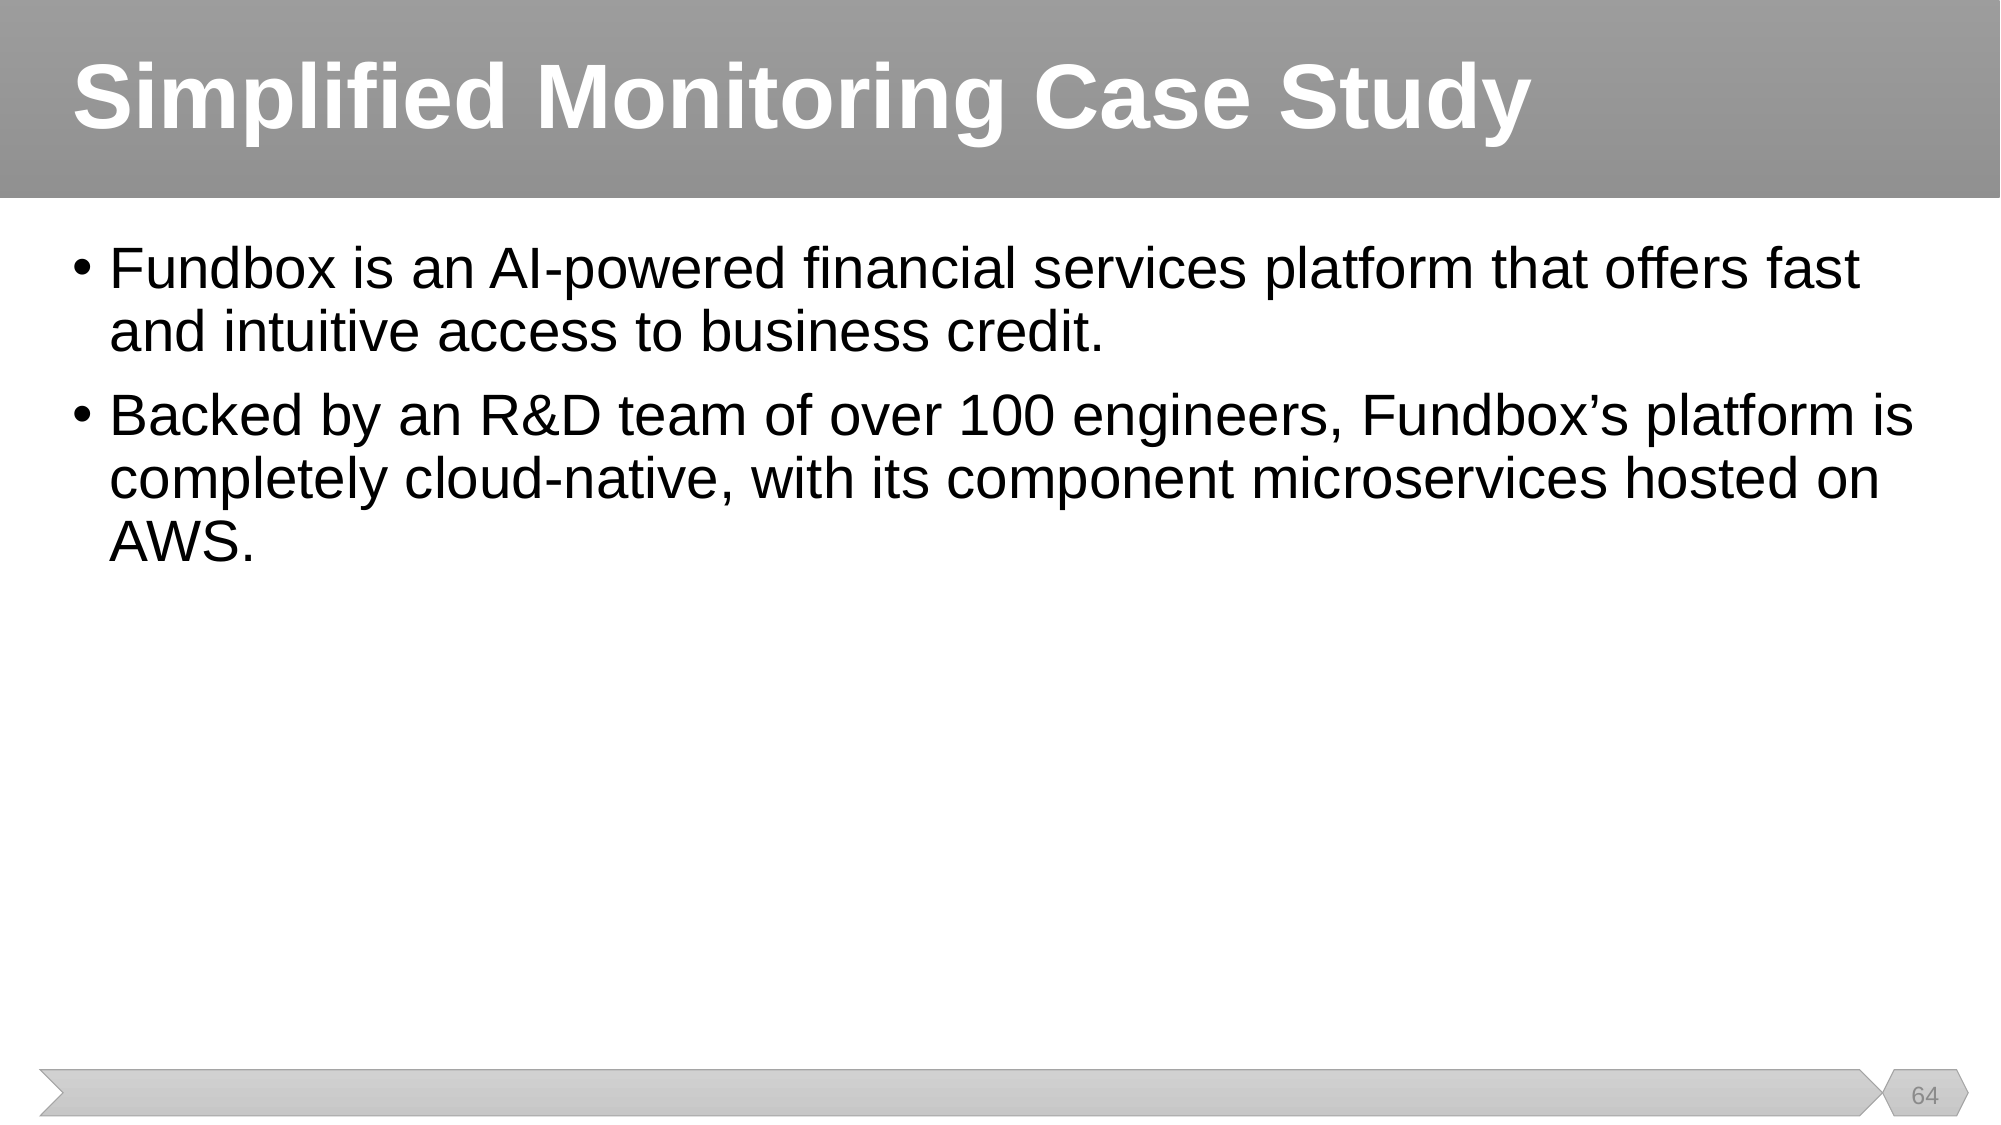

# Simplified Monitoring Case Study
Fundbox is an AI-powered financial services platform that offers fast and intuitive access to business credit.
Backed by an R&D team of over 100 engineers, Fundbox’s platform is completely cloud-native, with its component microservices hosted on AWS.
64